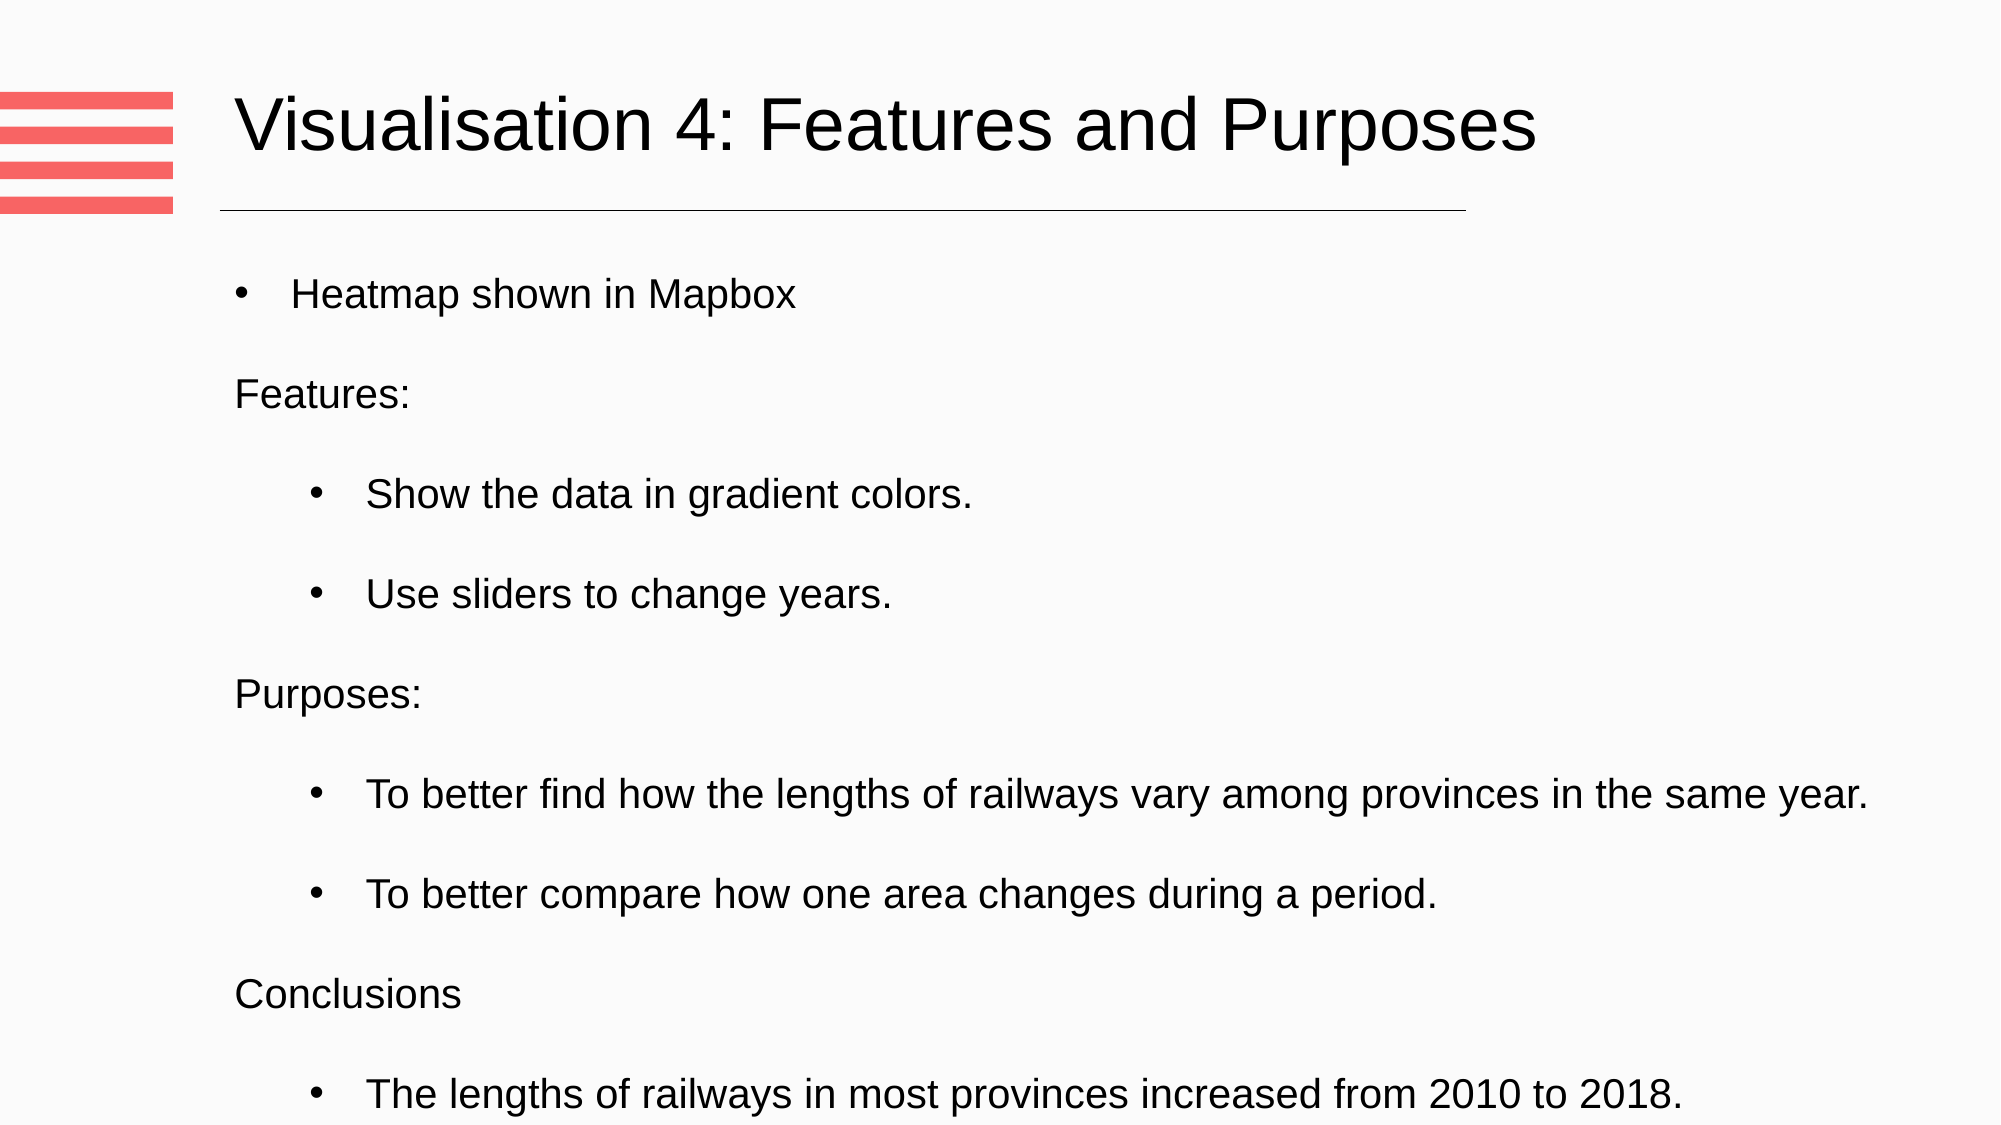

Visualisation 4: Features and Purposes

Heatmap shown in Mapbox
Features:
Show the data in gradient colors.
Use sliders to change years.
Purposes:
To better find how the lengths of railways vary among provinces in the same year.
To better compare how one area changes during a period.
Conclusions
The lengths of railways in most provinces increased from 2010 to 2018.